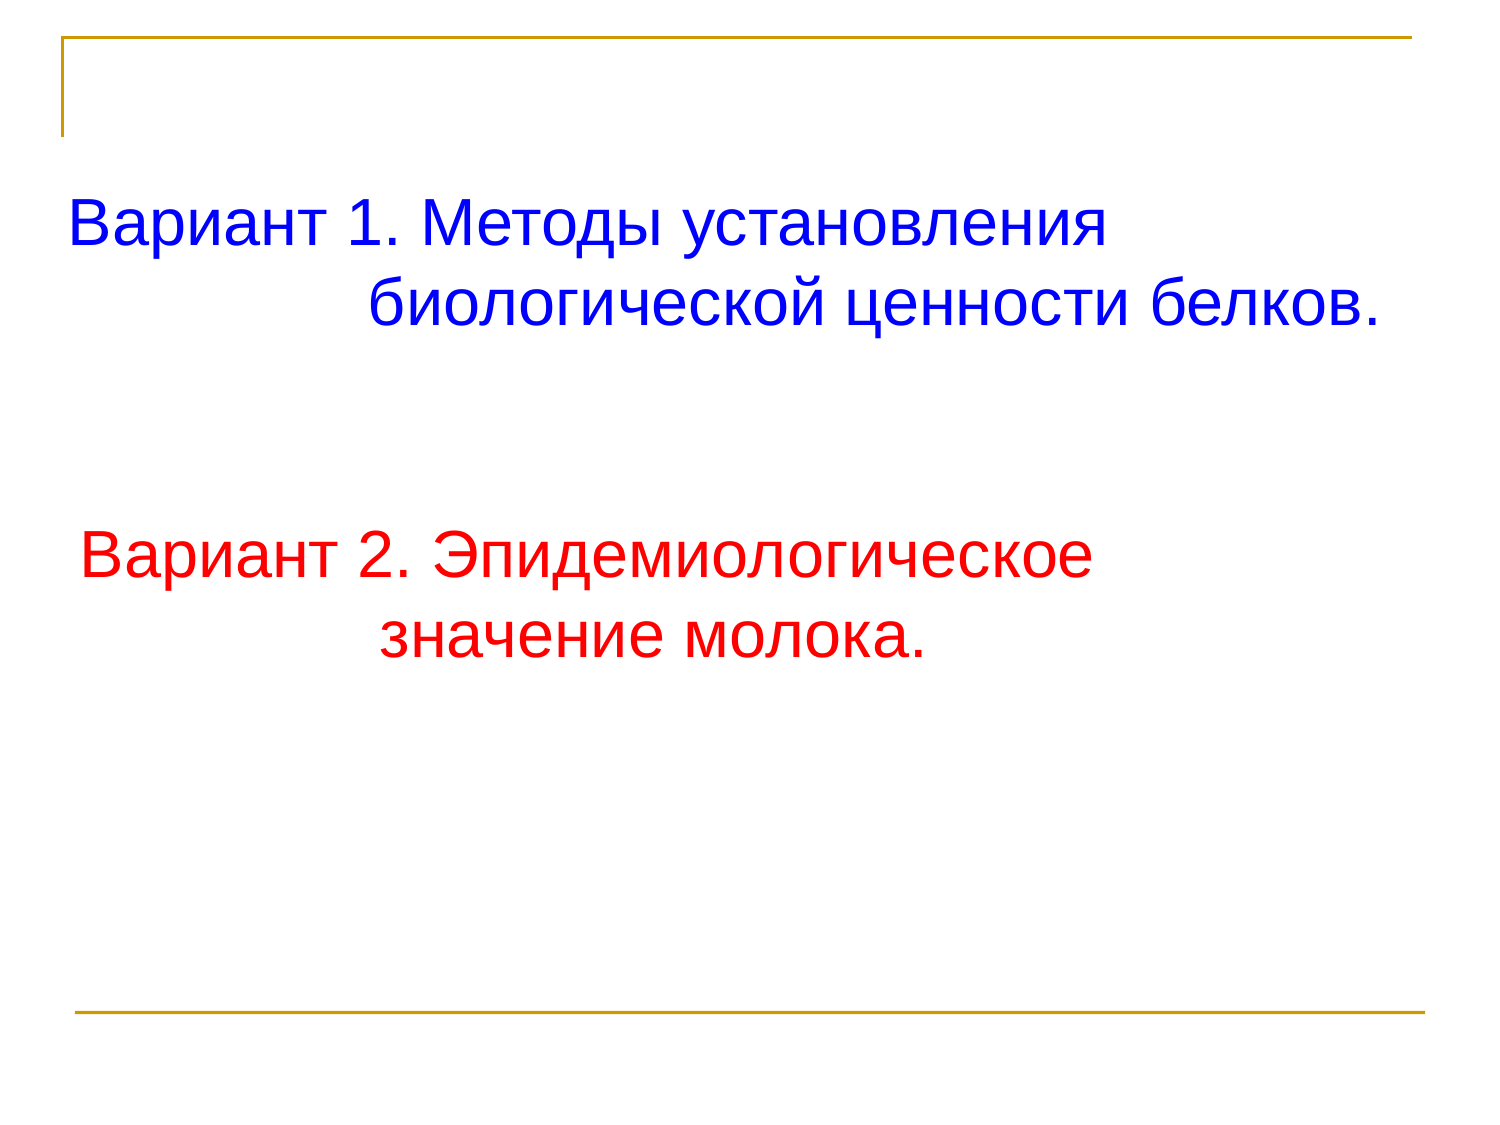

Вариант 1. Методы установления 				биологической ценности белков.
Вариант 2. Эпидемиологическое 				значение молока.